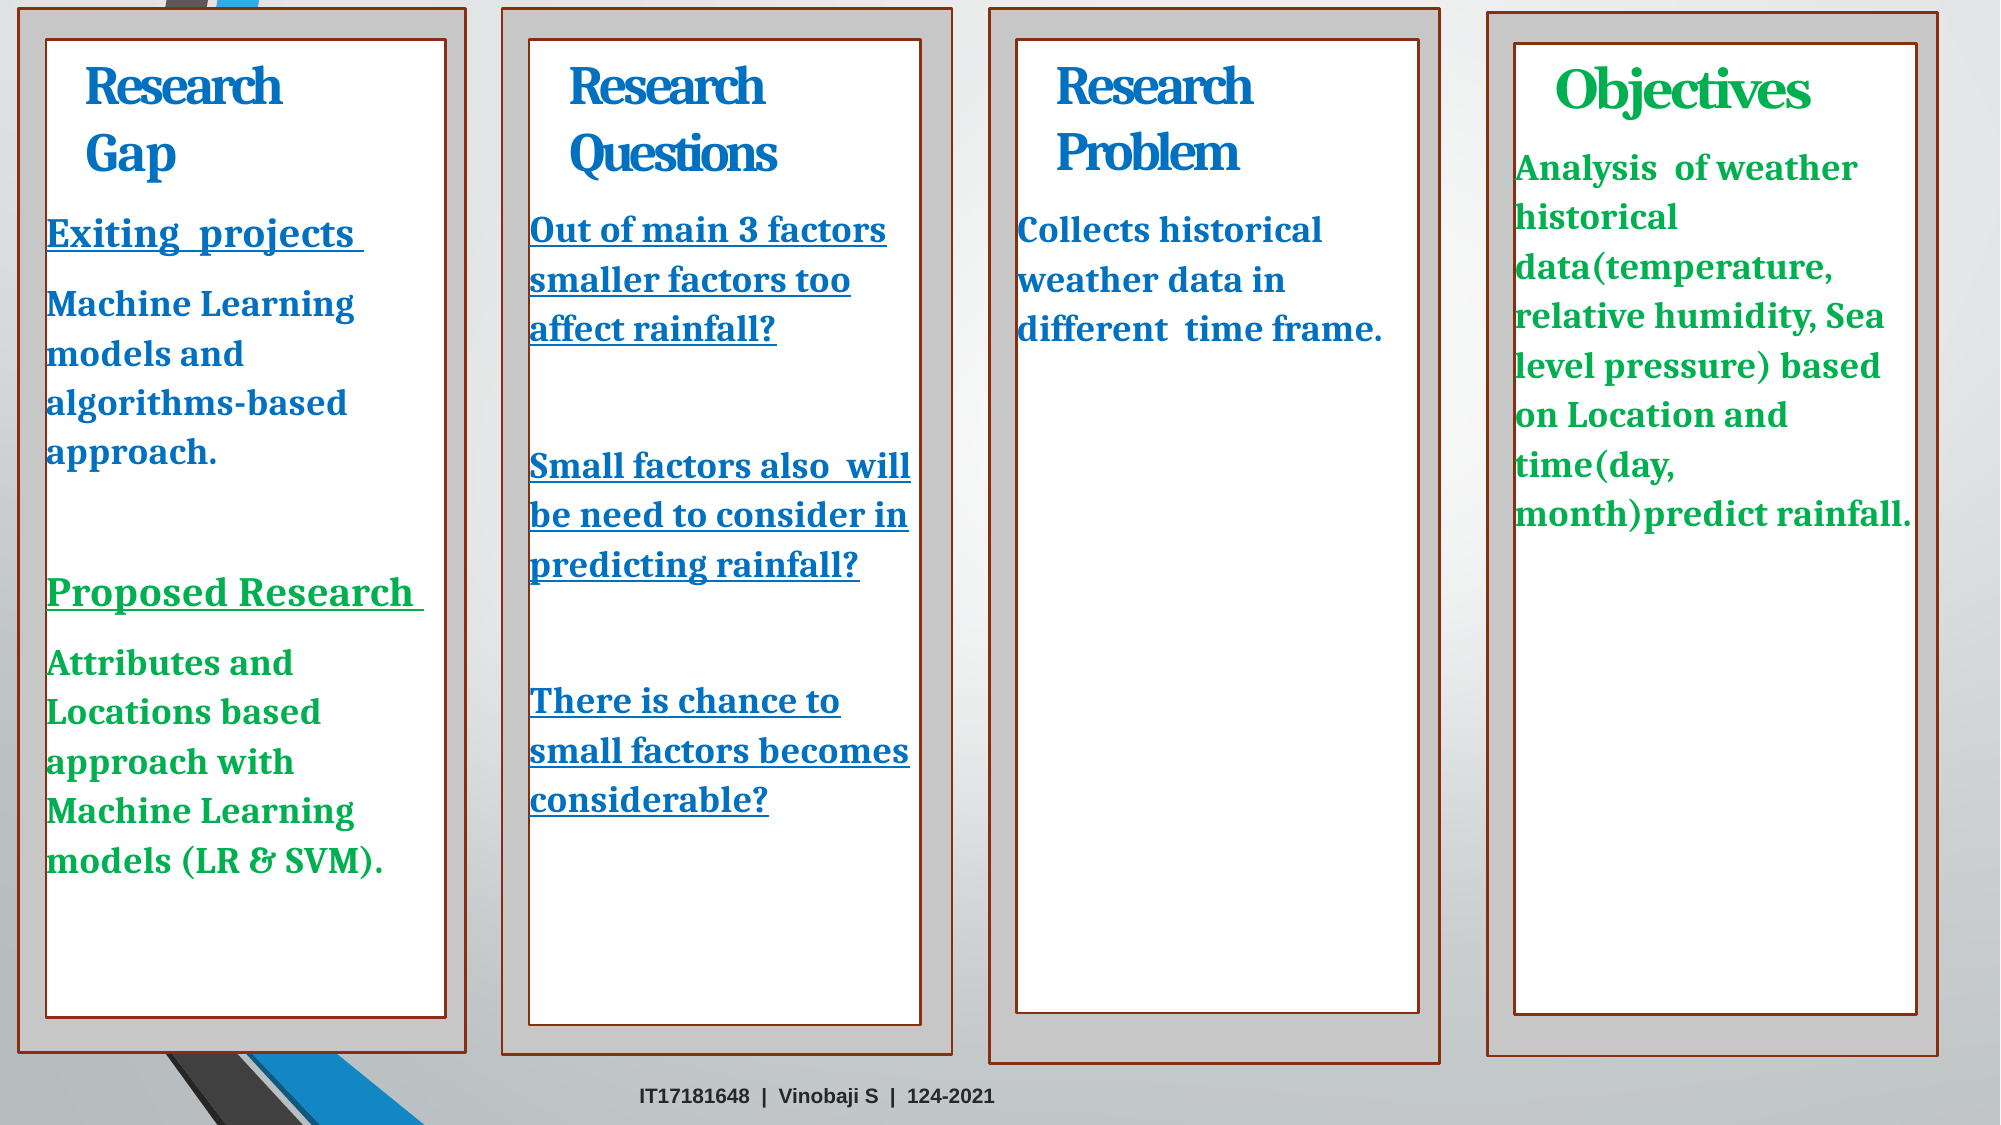

Research
Questions
Out of main 3 factors smaller factors too affect rainfall?

Small factors also  will be need to consider in predicting rainfall?

There is chance to small factors becomes considerable?

Research
Gap
Exiting  projects
Machine Learning models and algorithms-based approach.

Proposed Research
Attributes and Locations based approach with Machine Learning models (LR & SVM).

Research
Problem
Collects historical weather data in  different  time frame.

Objectives
Analysis  of weather  historical data(temperature, relative humidity, Sea level pressure) based on Location and time(day, month)predict rainfall.

IT17181648  |  Vinobaji S  |  124-2021